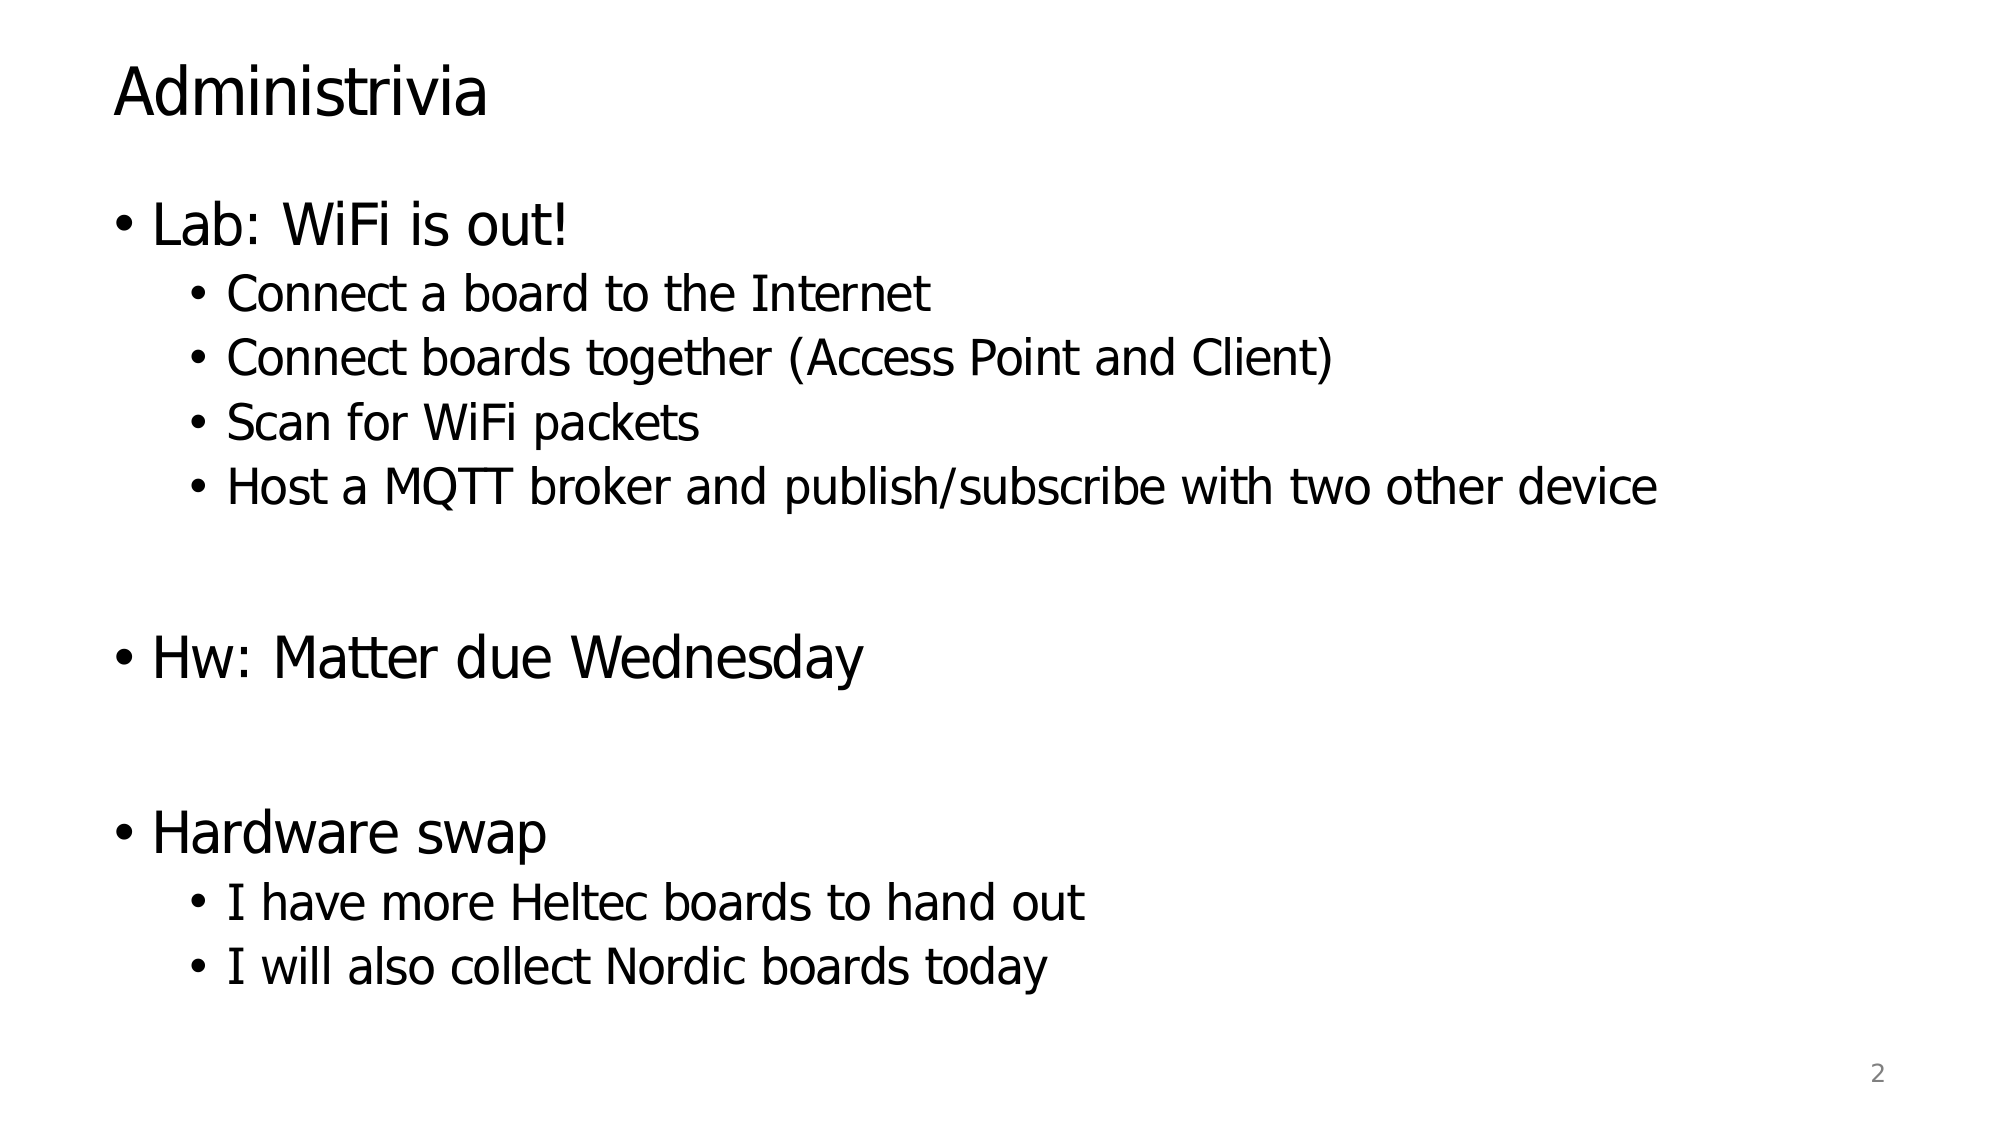

# Administrivia
Lab: WiFi is out!
Connect a board to the Internet
Connect boards together (Access Point and Client)
Scan for WiFi packets
Host a MQTT broker and publish/subscribe with two other device

Hw: Matter due Wednesday

Hardware swap
I have more Heltec boards to hand out
I will also collect Nordic boards today
2